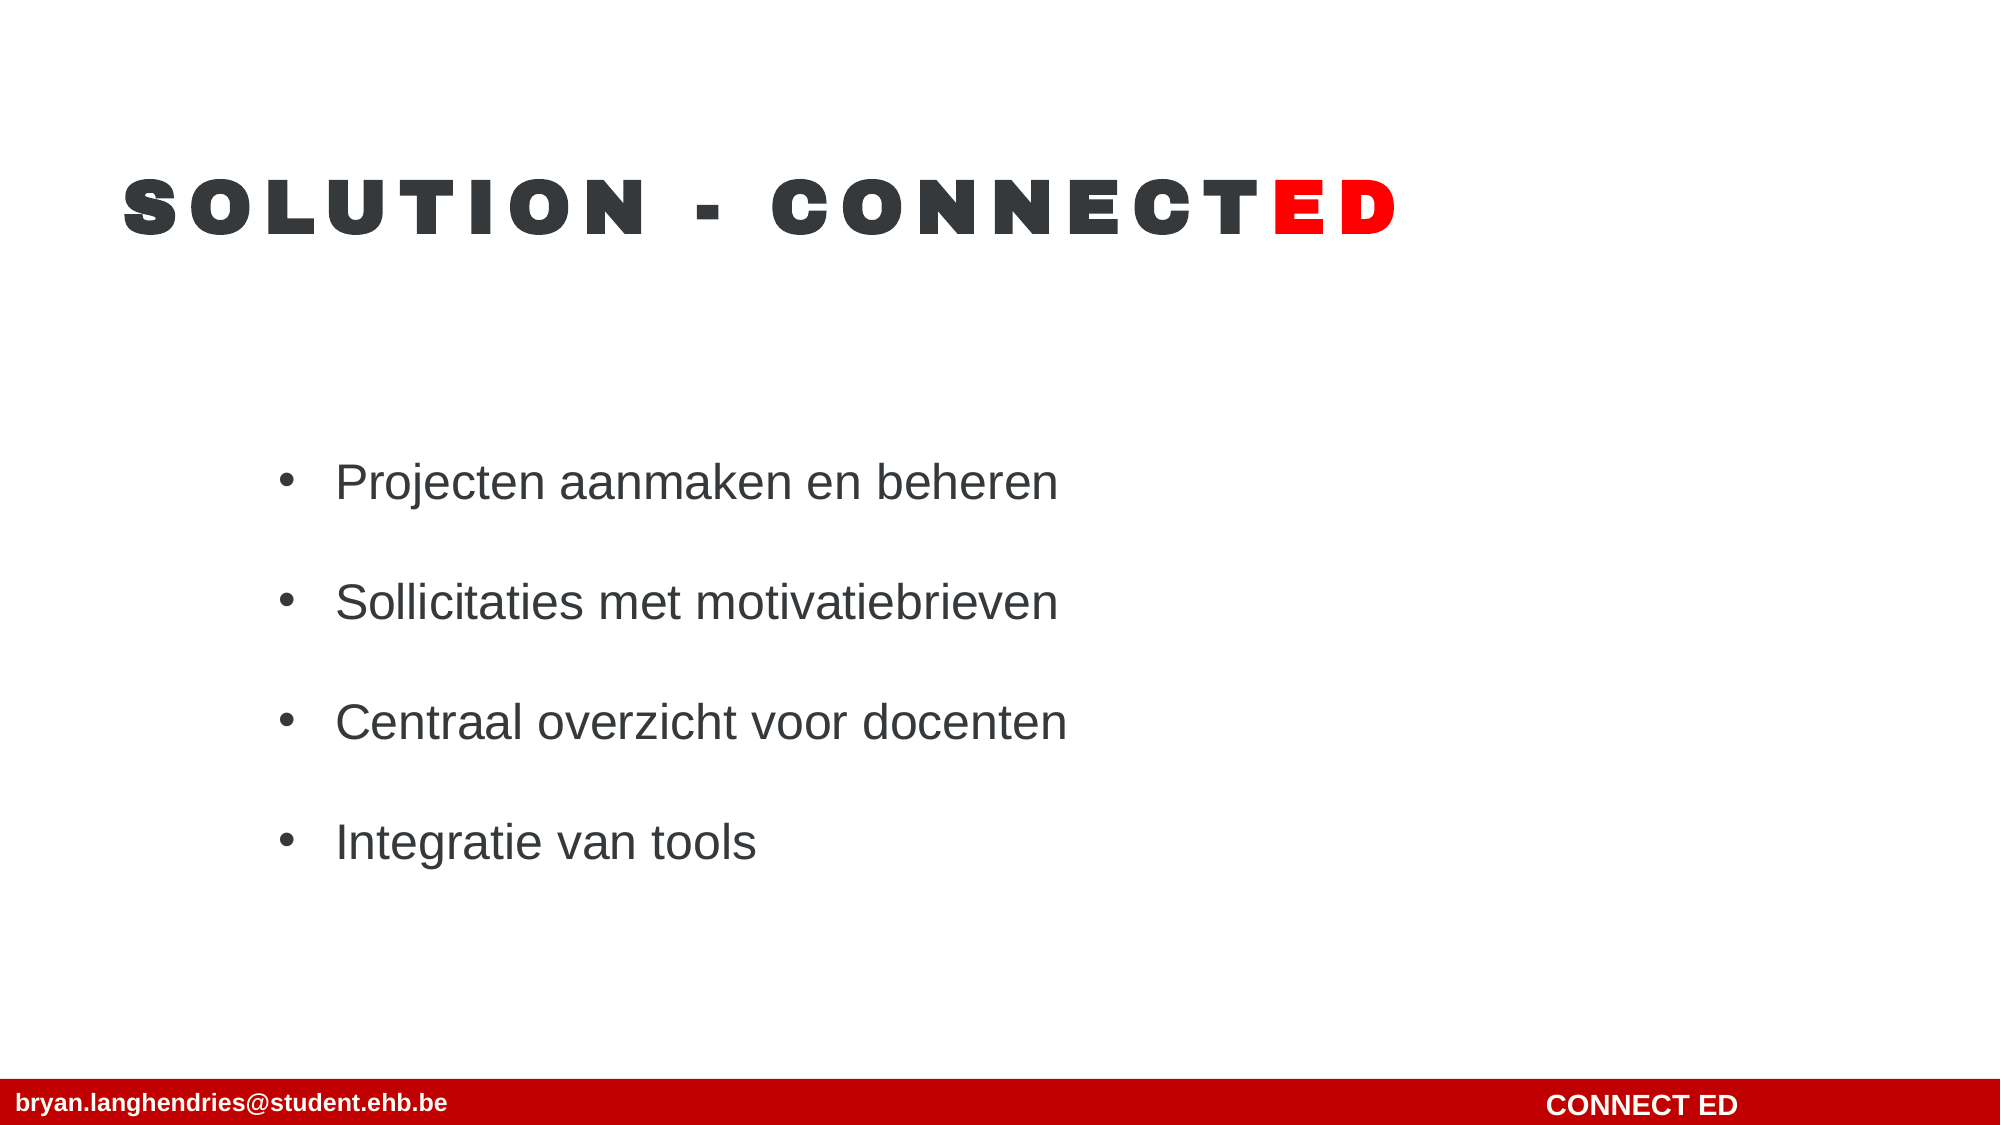

# Solution - Connected
Projecten aanmaken en beheren
Sollicitaties met motivatiebrieven
Centraal overzicht voor docenten
Integratie van tools
bryan.langhendries@student.ehb.be

CONNECT ED